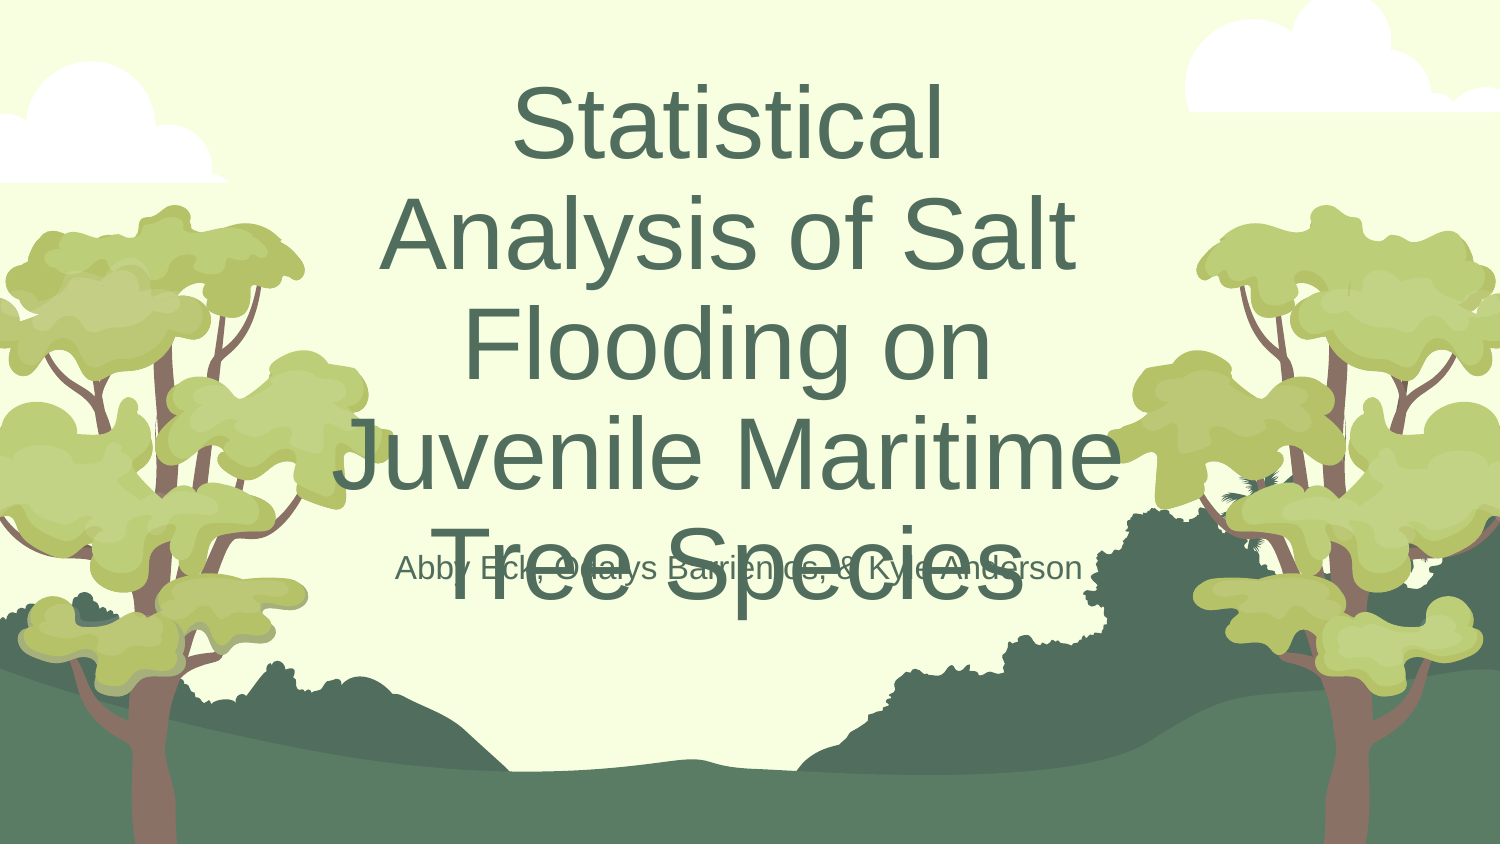

# Statistical Analysis of Salt Flooding on Juvenile Maritime Tree Species

Abby Eck, Odalys Barrientos, & Kyle Anderson